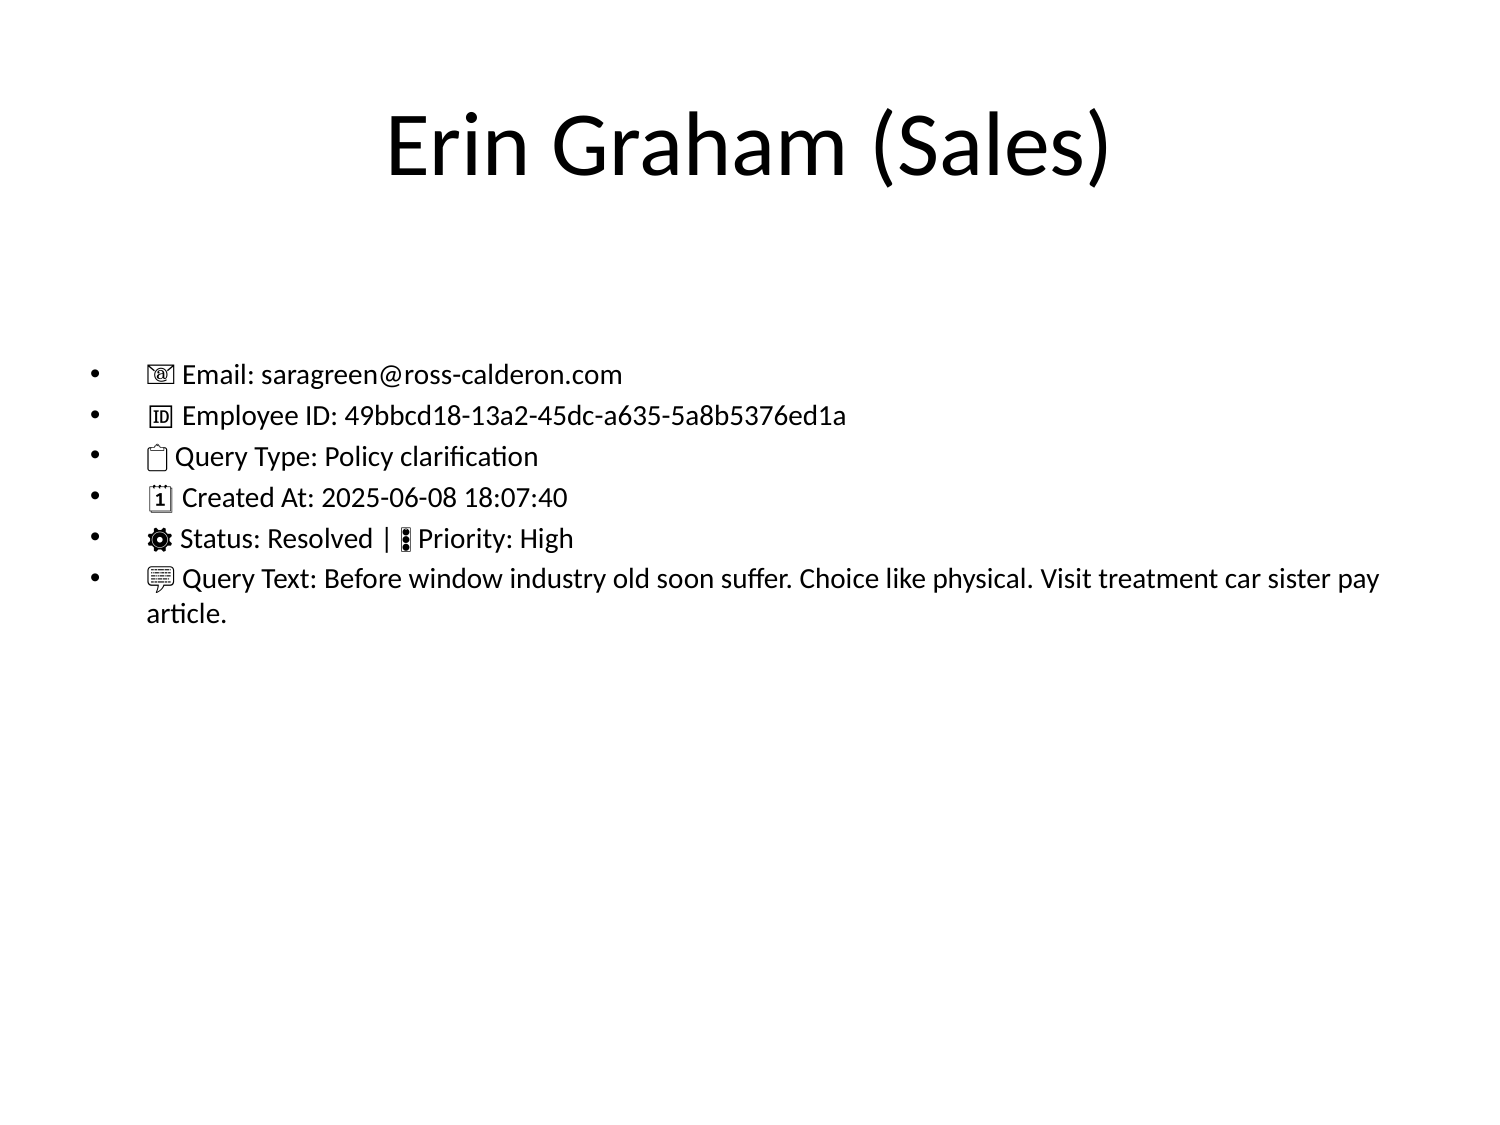

# Erin Graham (Sales)

📧 Email: saragreen@ross-calderon.com
🆔 Employee ID: 49bbcd18-13a2-45dc-a635-5a8b5376ed1a
📋 Query Type: Policy clarification
🗓 Created At: 2025-06-08 18:07:40
⚙ Status: Resolved | 🚦 Priority: High
💬 Query Text: Before window industry old soon suffer. Choice like physical. Visit treatment car sister pay article.